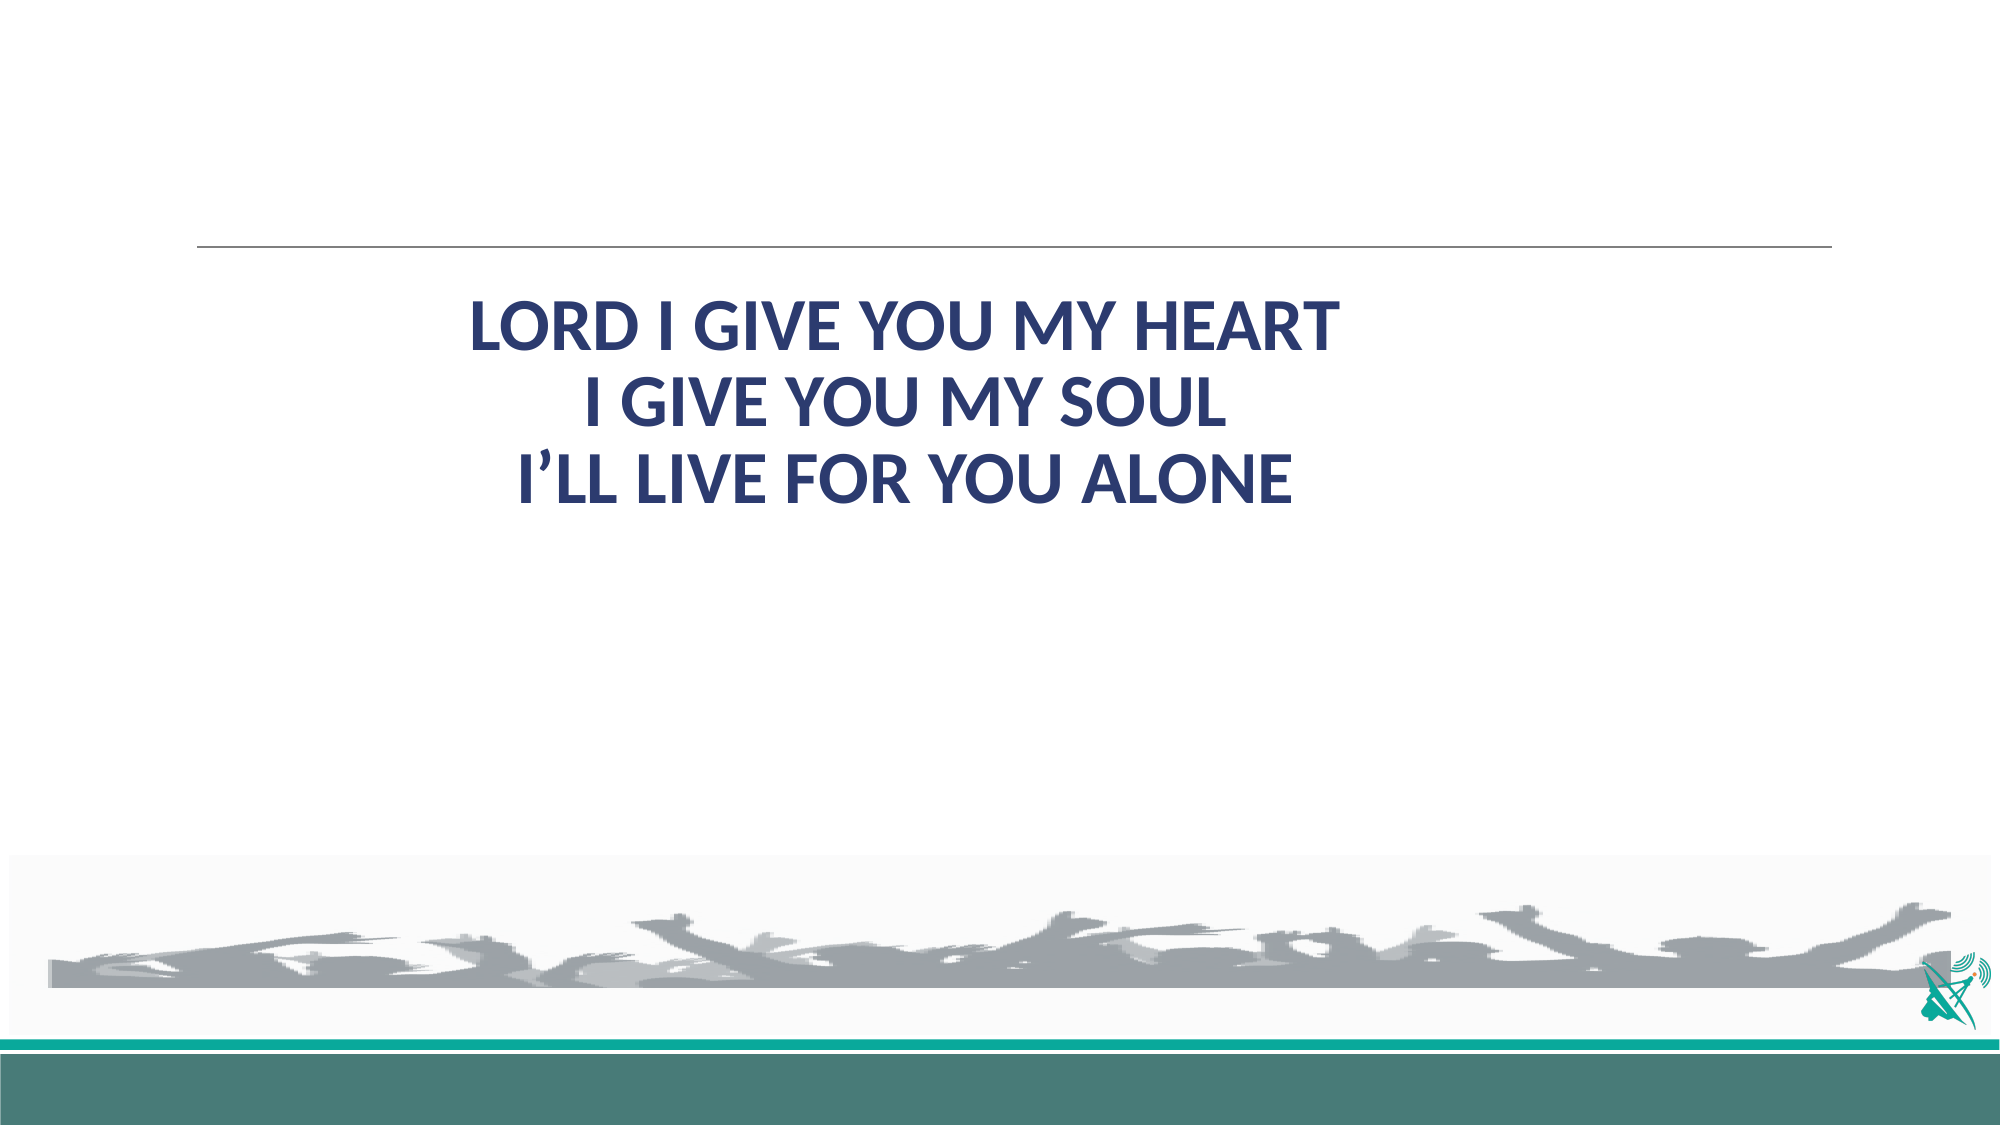

# LORD I GIVE YOU MY HEART I GIVE YOU MY SOUL I’LL LIVE FOR YOU ALONE